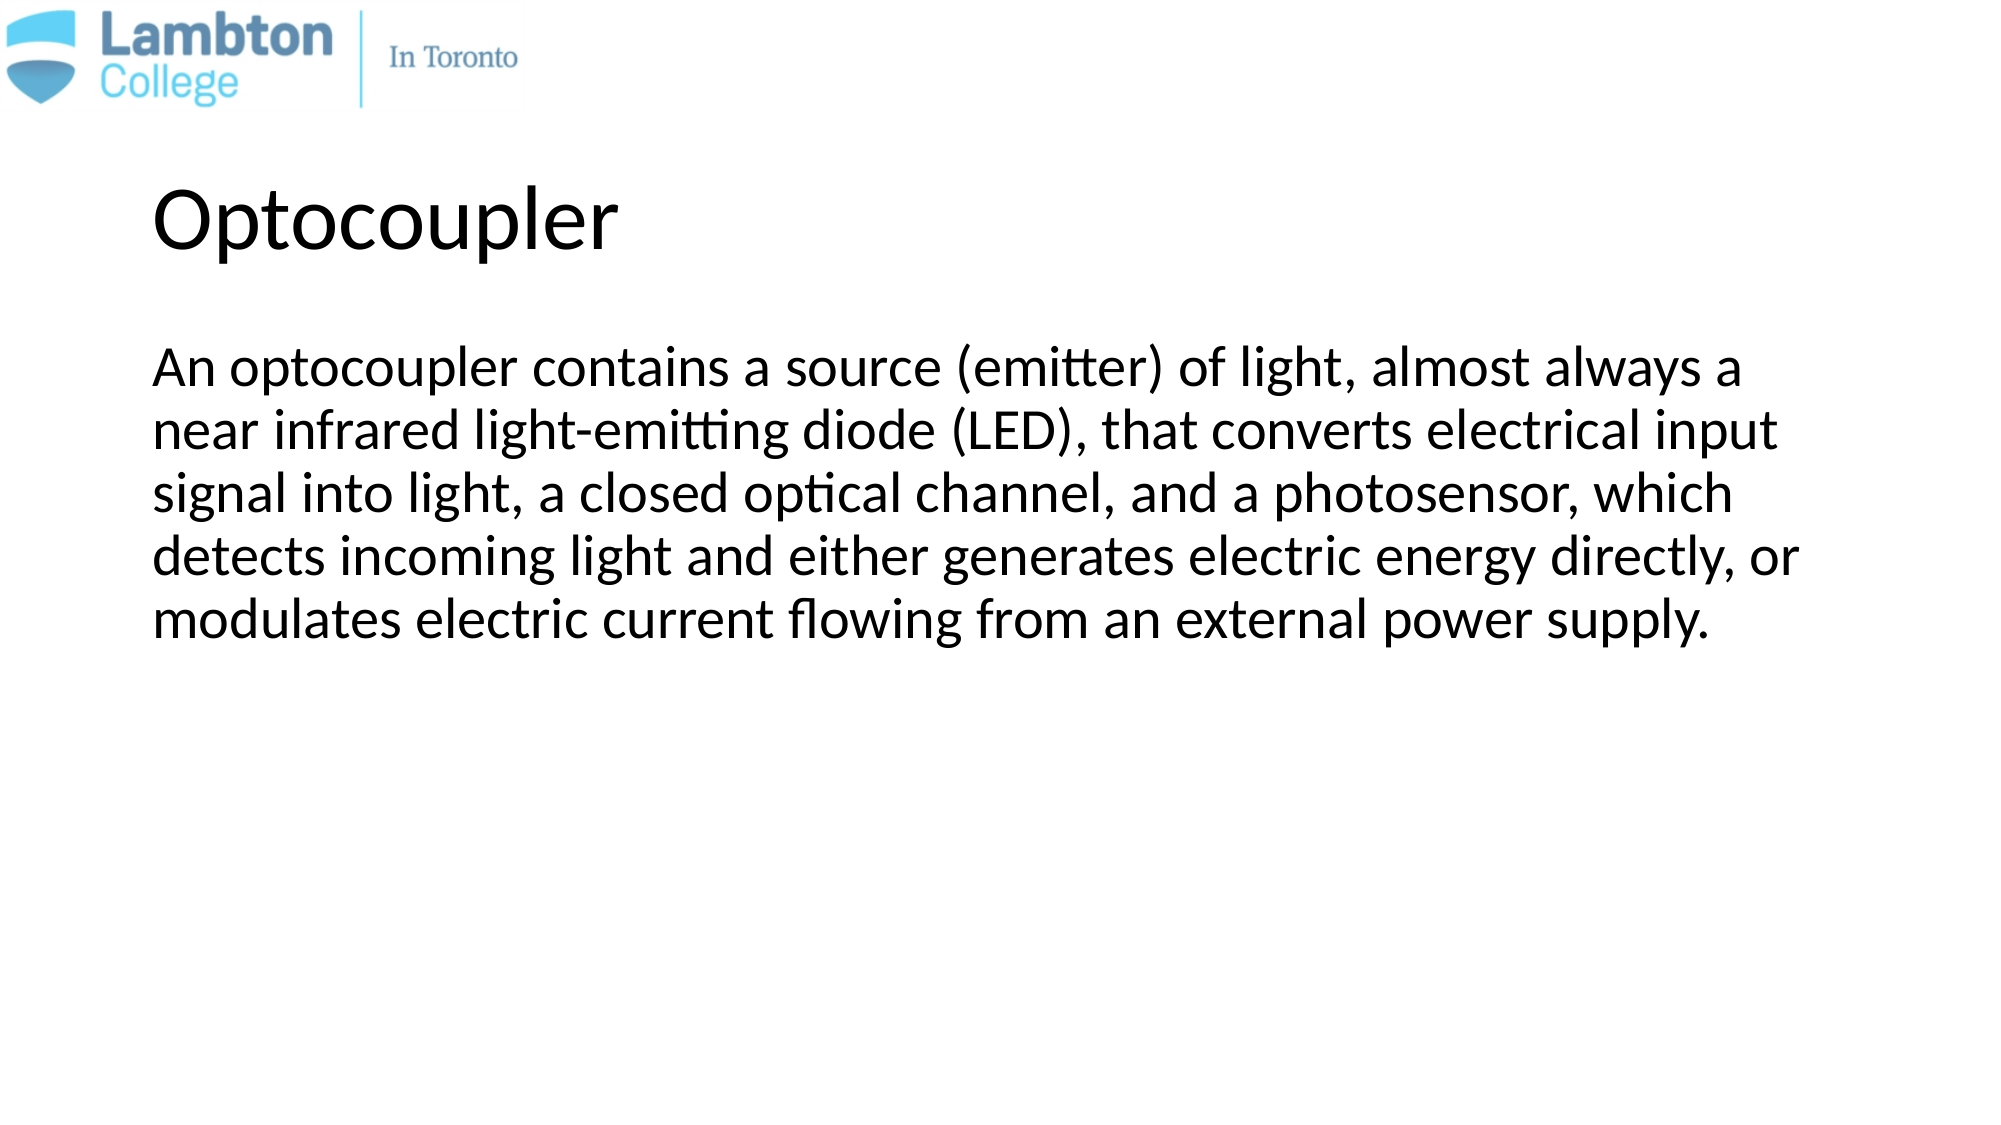

# Optocoupler
An optocoupler contains a source (emitter) of light, almost always a near infrared light-emitting diode (LED), that converts electrical input signal into light, a closed optical channel, and a photosensor, which detects incoming light and either generates electric energy directly, or modulates electric current flowing from an external power supply.